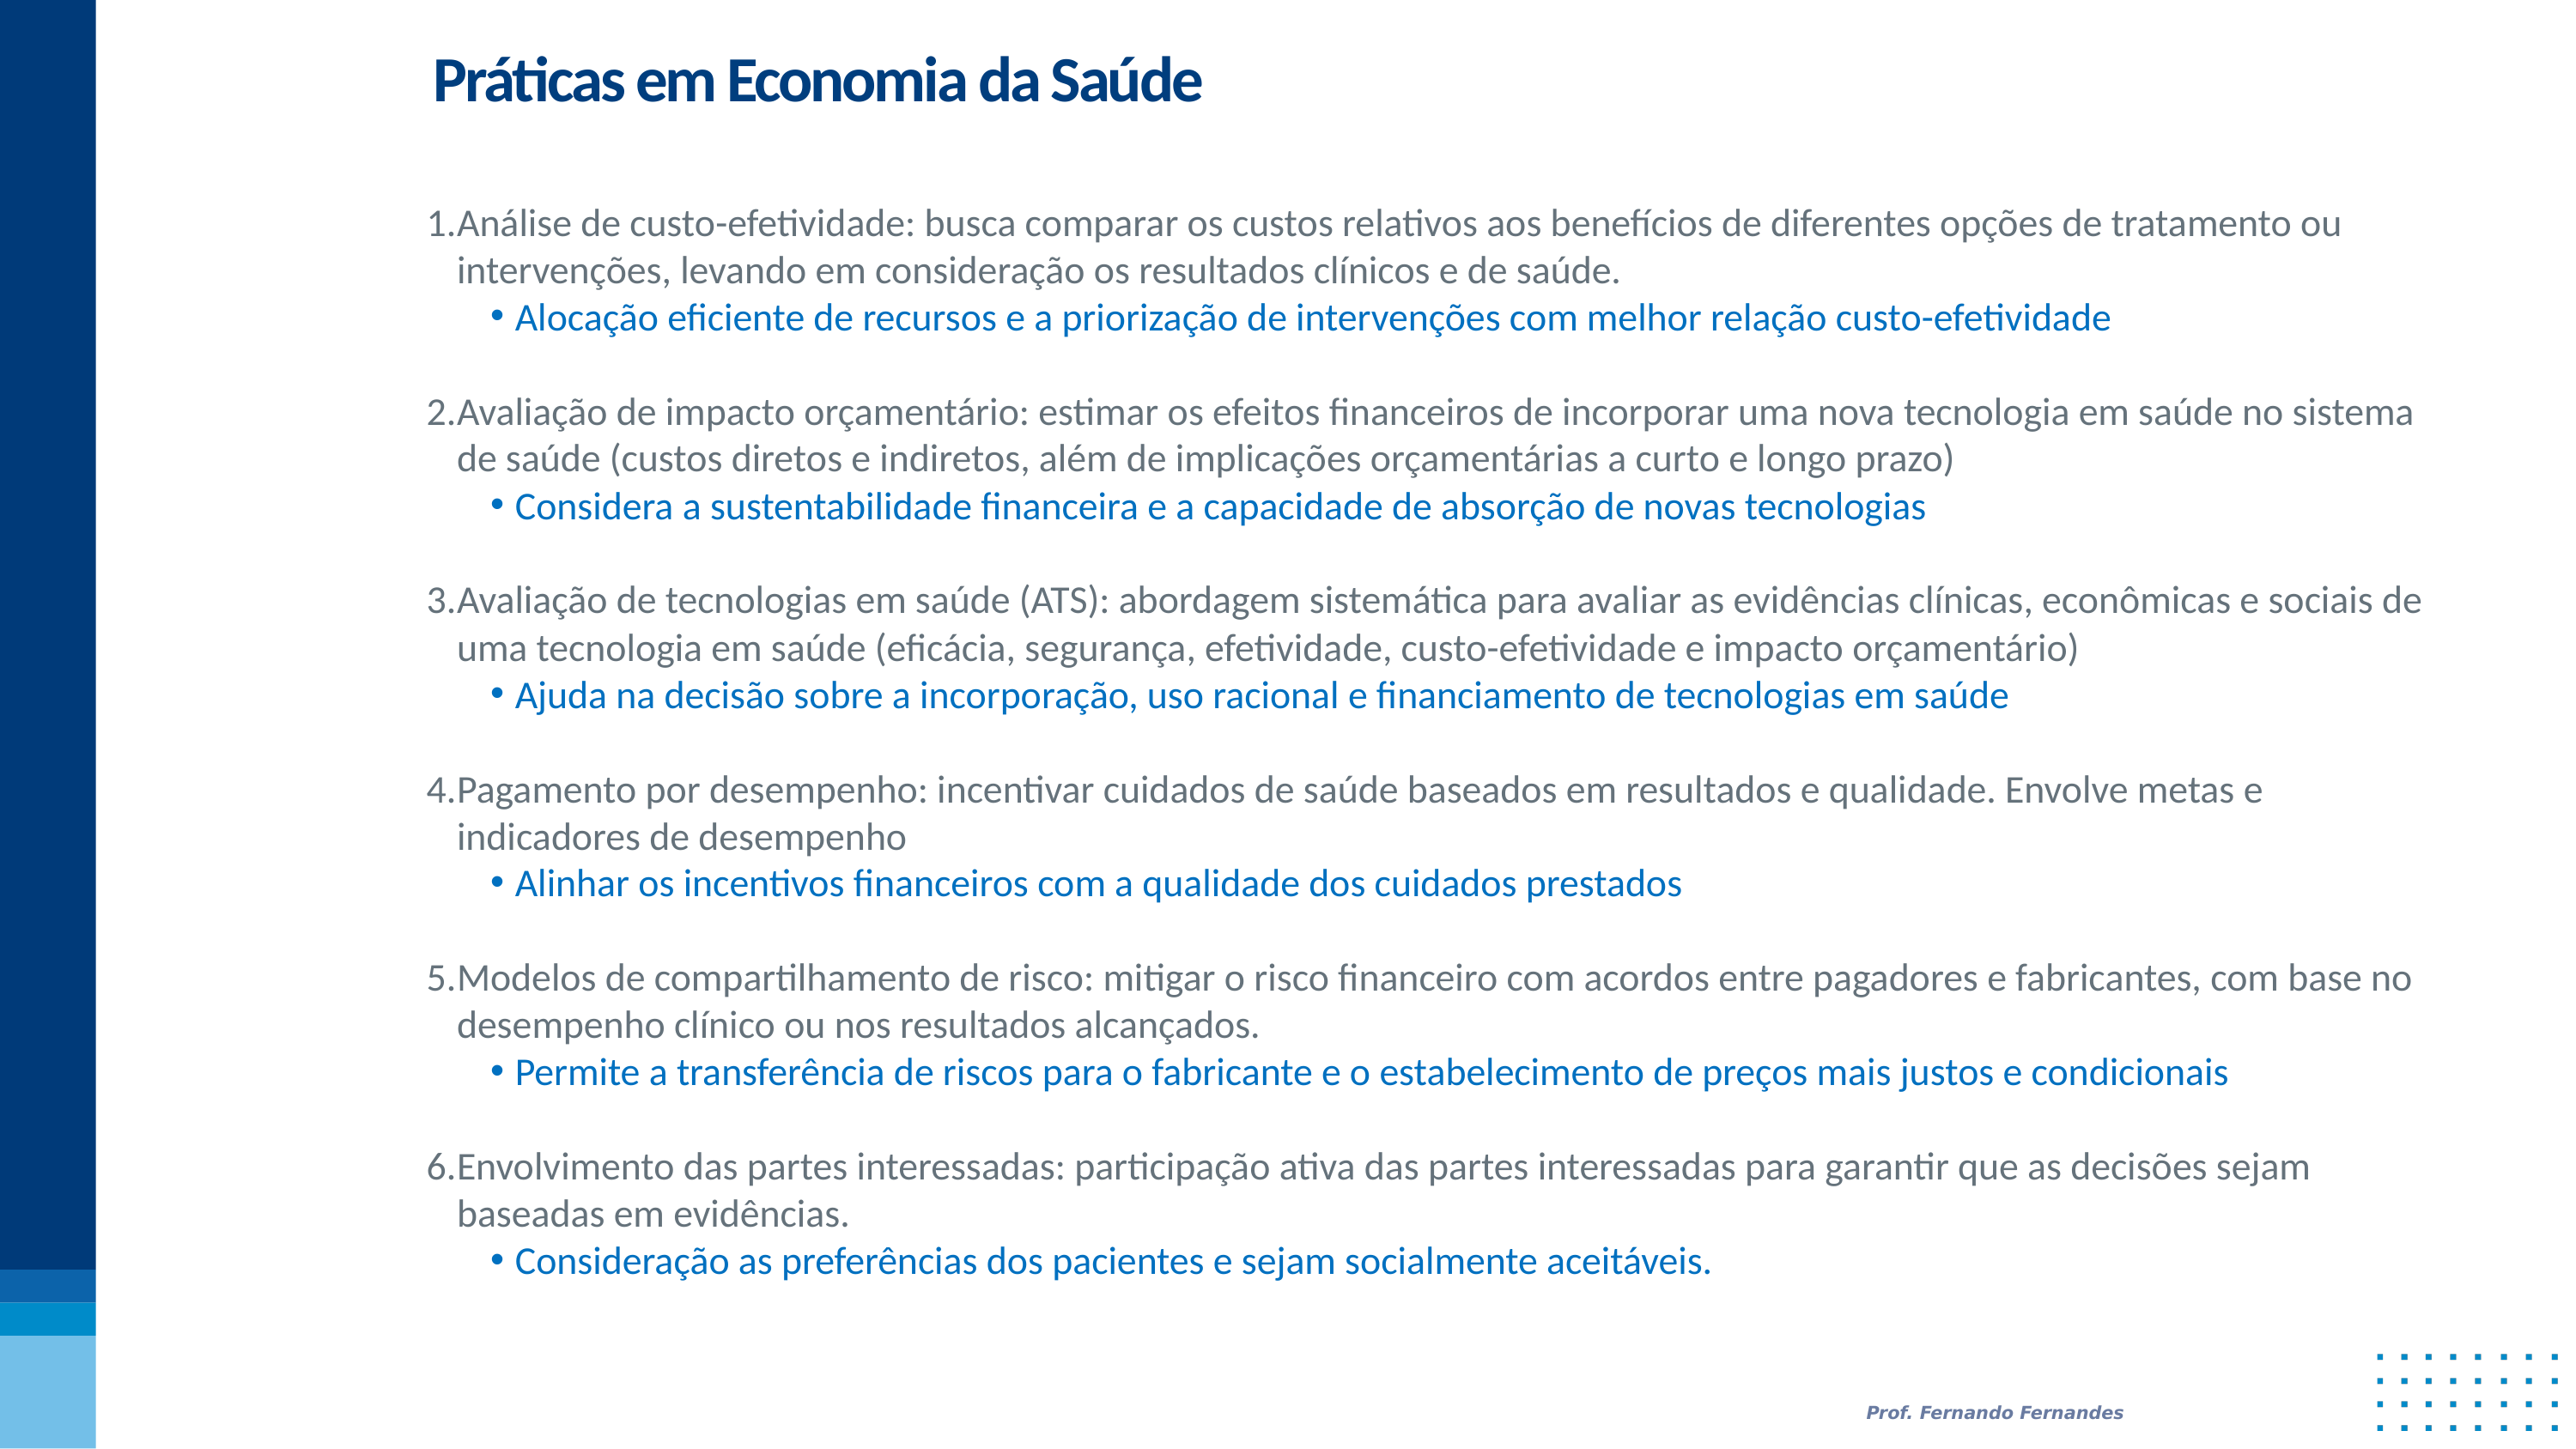

# Práticas em Economia da Saúde
Análise de custo-efetividade: busca comparar os custos relativos aos benefícios de diferentes opções de tratamento ou intervenções, levando em consideração os resultados clínicos e de saúde.
Alocação eficiente de recursos e a priorização de intervenções com melhor relação custo-efetividade

Avaliação de impacto orçamentário: estimar os efeitos financeiros de incorporar uma nova tecnologia em saúde no sistema de saúde (custos diretos e indiretos, além de implicações orçamentárias a curto e longo prazo)
Considera a sustentabilidade financeira e a capacidade de absorção de novas tecnologias

Avaliação de tecnologias em saúde (ATS): abordagem sistemática para avaliar as evidências clínicas, econômicas e sociais de uma tecnologia em saúde (eficácia, segurança, efetividade, custo-efetividade e impacto orçamentário)
Ajuda na decisão sobre a incorporação, uso racional e financiamento de tecnologias em saúde

Pagamento por desempenho: incentivar cuidados de saúde baseados em resultados e qualidade. Envolve metas e indicadores de desempenho
Alinhar os incentivos financeiros com a qualidade dos cuidados prestados

Modelos de compartilhamento de risco: mitigar o risco financeiro com acordos entre pagadores e fabricantes, com base no desempenho clínico ou nos resultados alcançados.
Permite a transferência de riscos para o fabricante e o estabelecimento de preços mais justos e condicionais

Envolvimento das partes interessadas: participação ativa das partes interessadas para garantir que as decisões sejam baseadas em evidências.
Consideração as preferências dos pacientes e sejam socialmente aceitáveis.
Prof. Fernando Fernandes